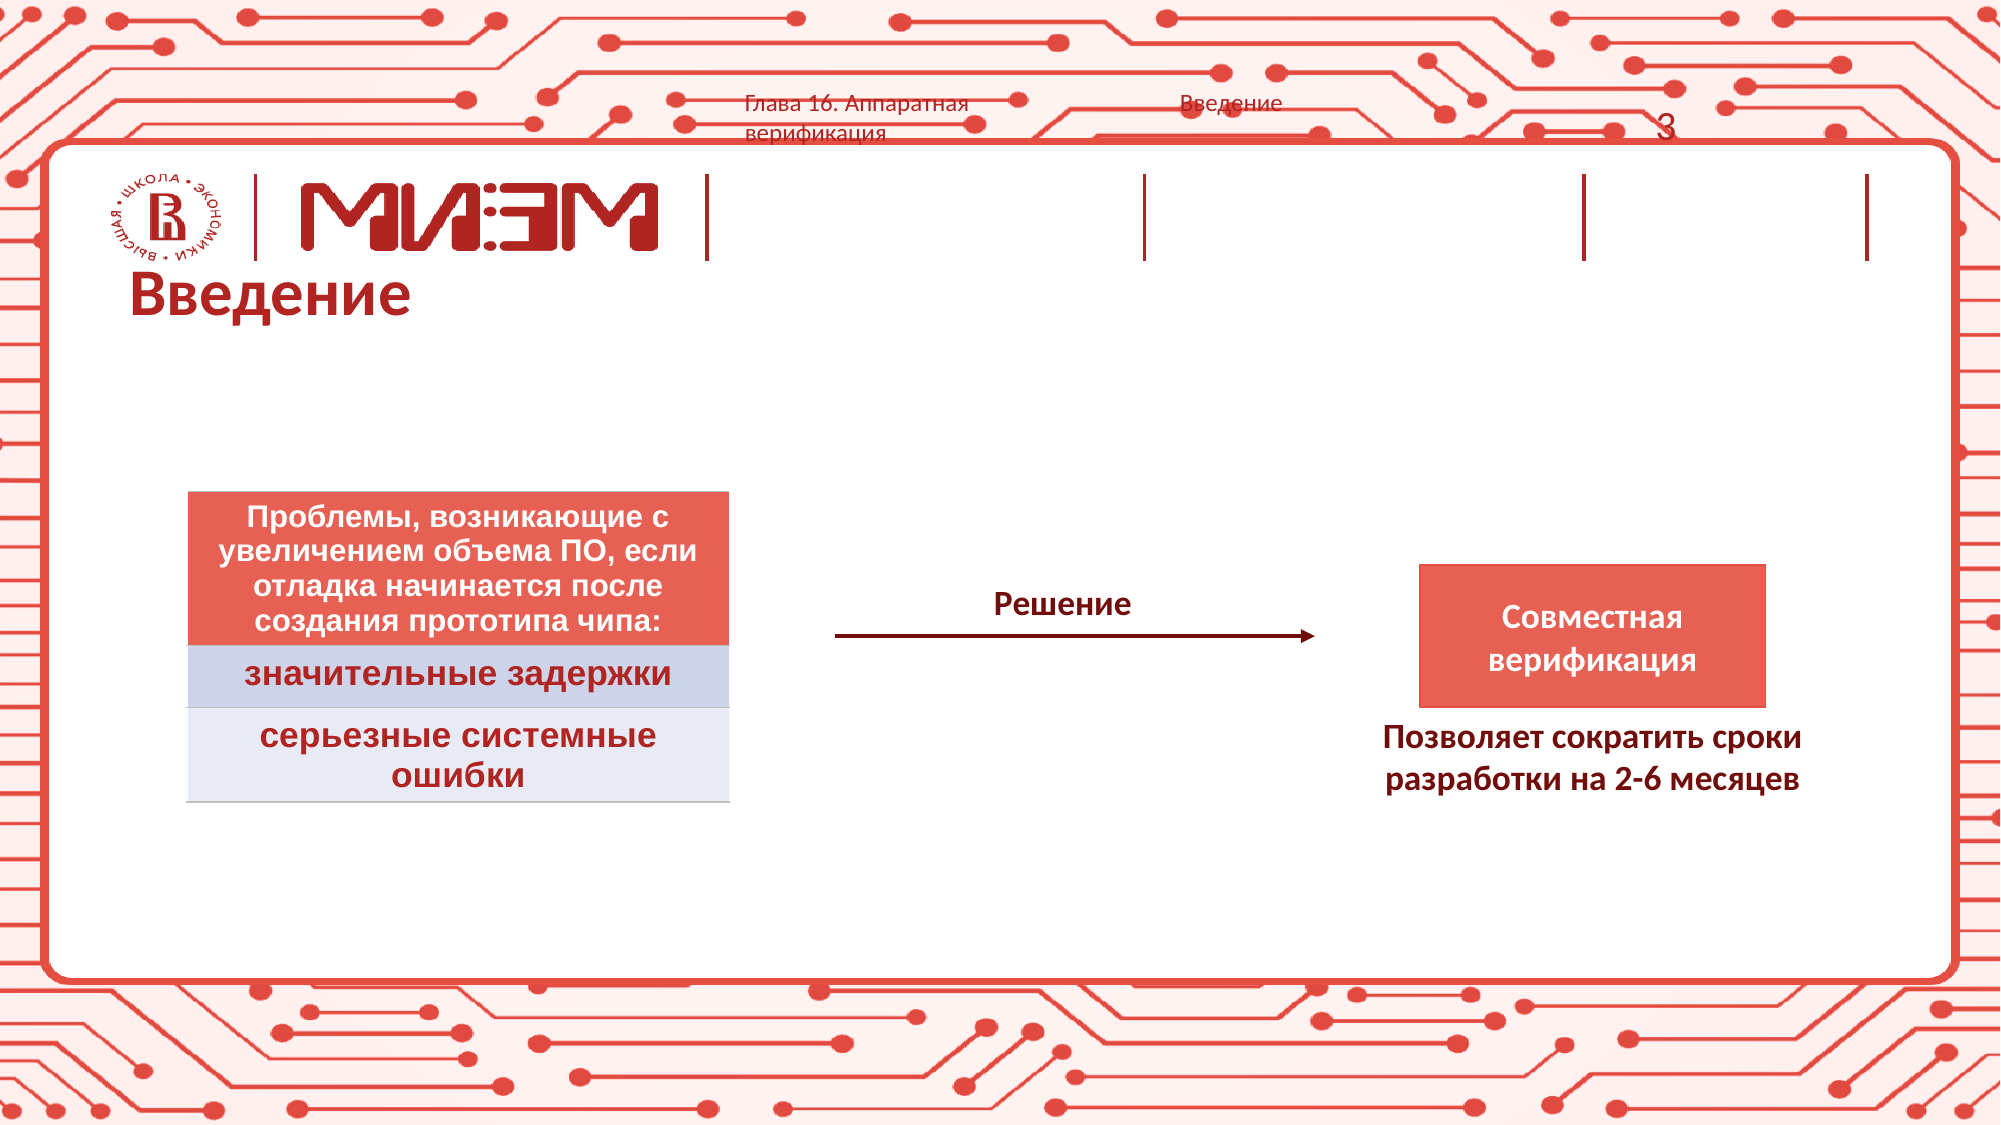

Глава 16. Аппаратная верификация
Введение
3
# Введение
| Проблемы, возникающие с увеличением объема ПО, если отладка начинается после создания прототипа чипа: |
| --- |
| значительные задержки |
| серьезные системные ошибки |
Совместная верификация
Решение
Позволяет сократить сроки разработки на 2-6 месяцев